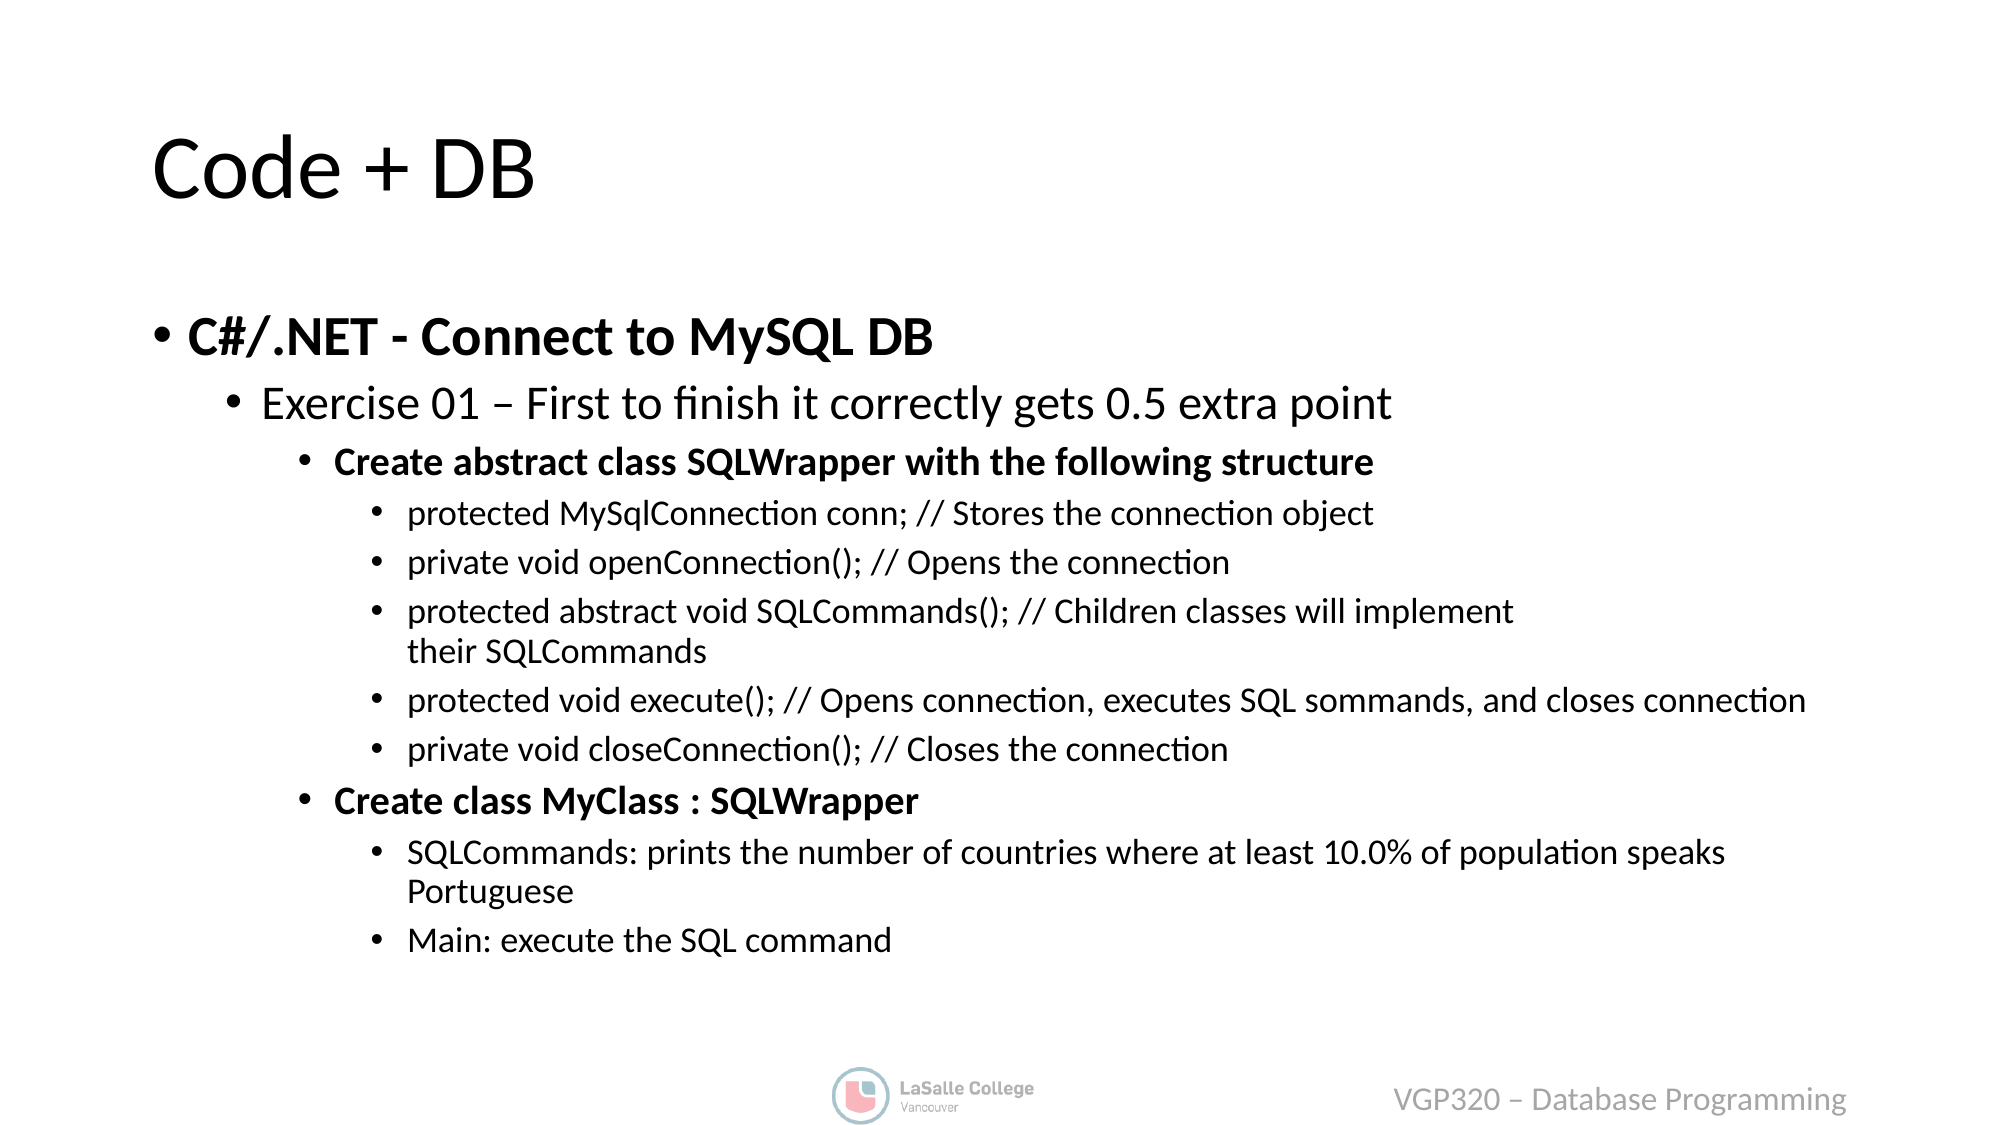

# Code + DB
C#/.NET - Connect to MySQL DB
Exercise 01 – First to finish it correctly gets 0.5 extra point
Create abstract class SQLWrapper with the following structure
protected MySqlConnection conn; // Stores the connection object
private void openConnection(); // Opens the connection
protected abstract void SQLCommands(); // Children classes will implement their SQLCommands
protected void execute(); // Opens connection, executes SQL sommands, and closes connection
private void closeConnection(); // Closes the connection
Create class MyClass : SQLWrapper
SQLCommands: prints the number of countries where at least 10.0% of population speaks Portuguese
Main: execute the SQL command